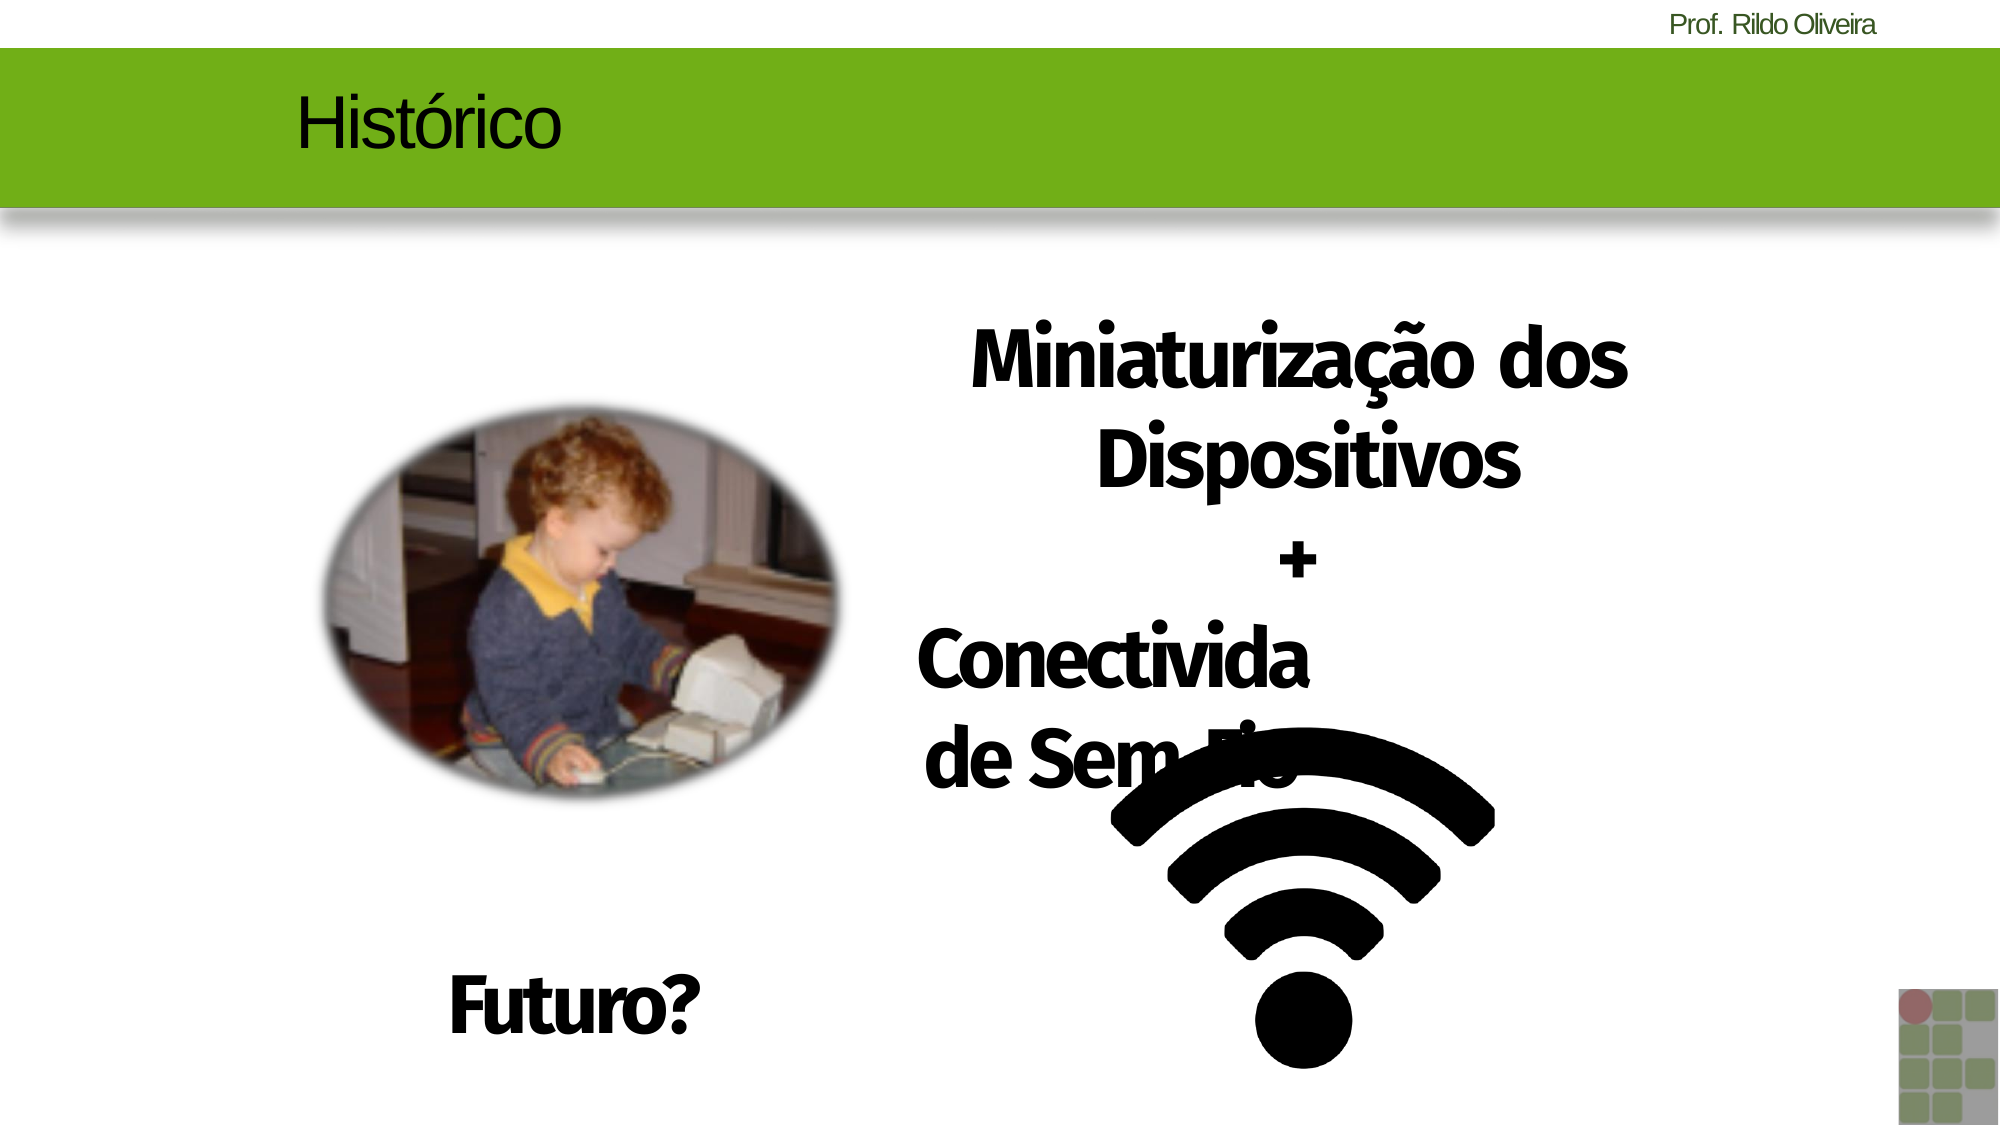

Miniaturização dos  Dispositivos
+
Conectividade Sem Fio

Futuro?
Histórico